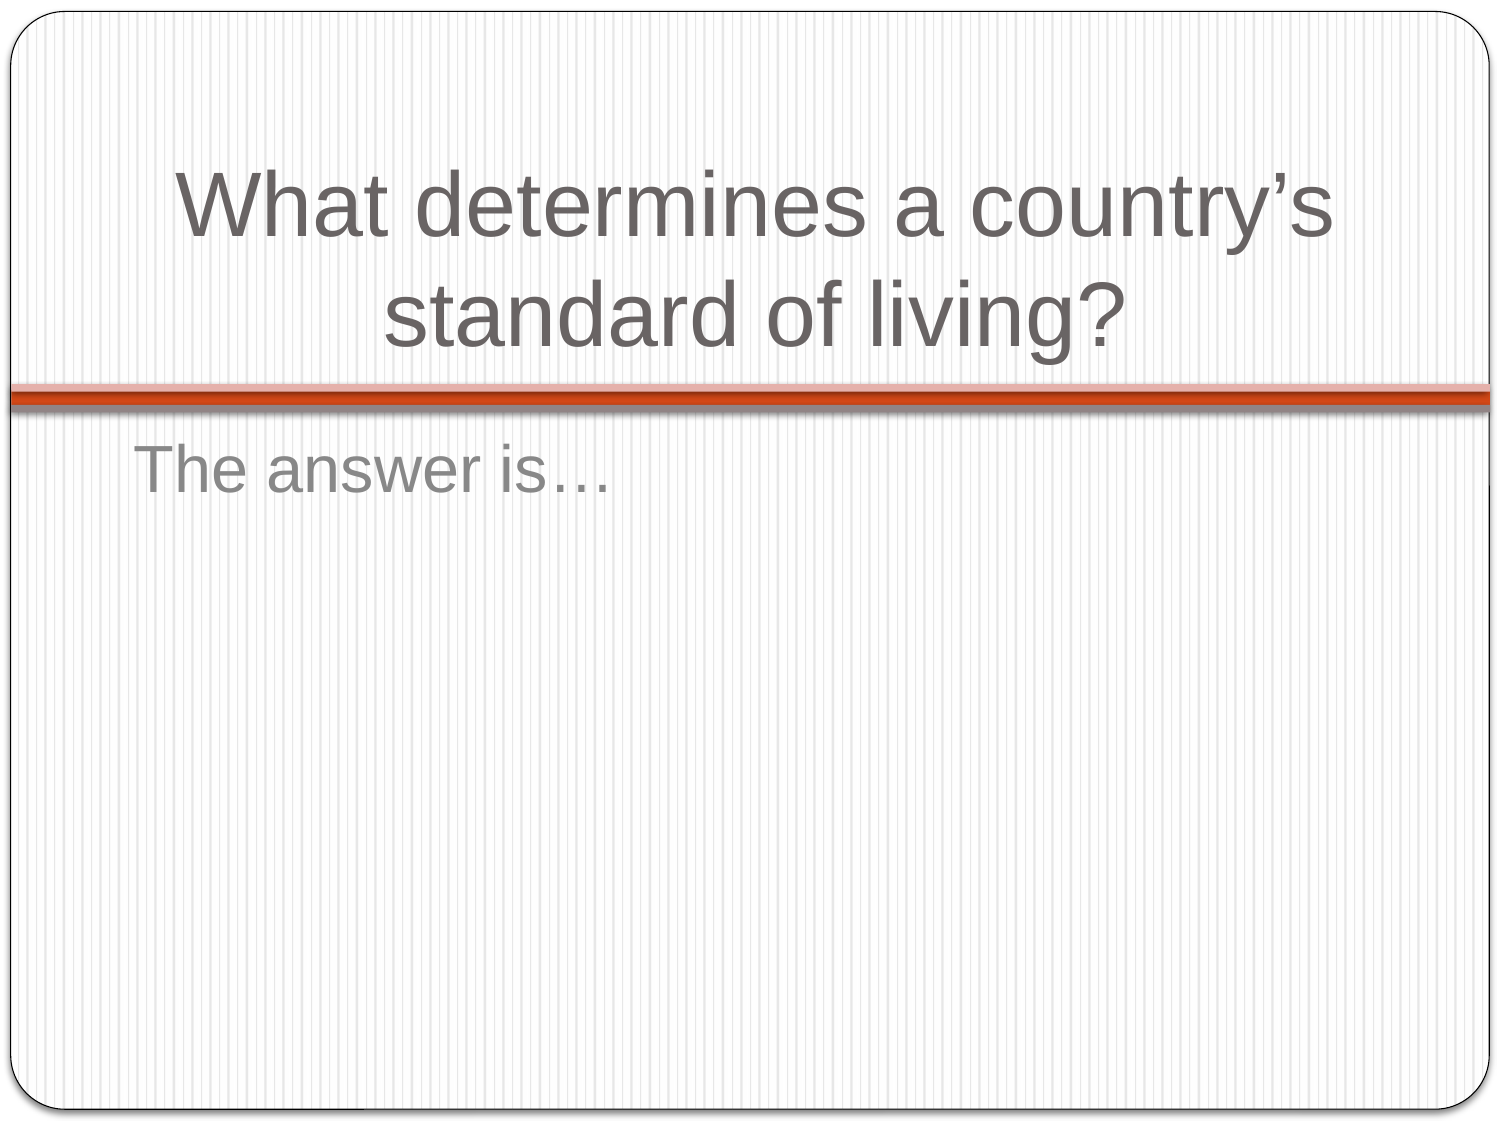

# What determines a country’s standard of living?
The answer is…